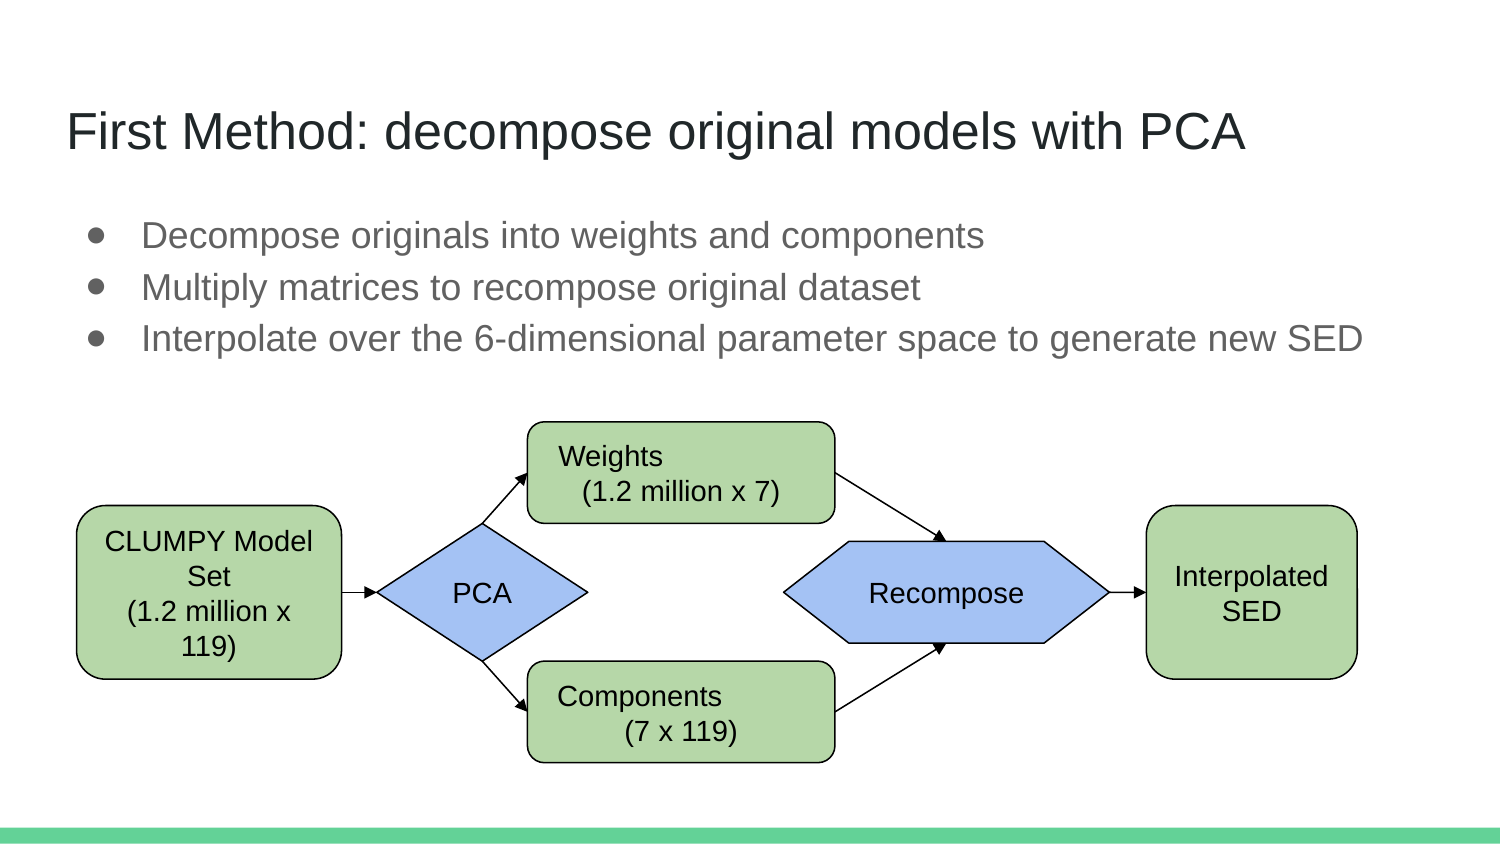

# First Method: decompose original models with PCA
Decompose originals into weights and components
Multiply matrices to recompose original dataset
Interpolate over the 6-dimensional parameter space to generate new SED
Weights                  (1.2 million x 7)
Interpolated SED
CLUMPY Model Set
(1.2 million x 119)
PCA
Recompose
Components           (7 x 119)